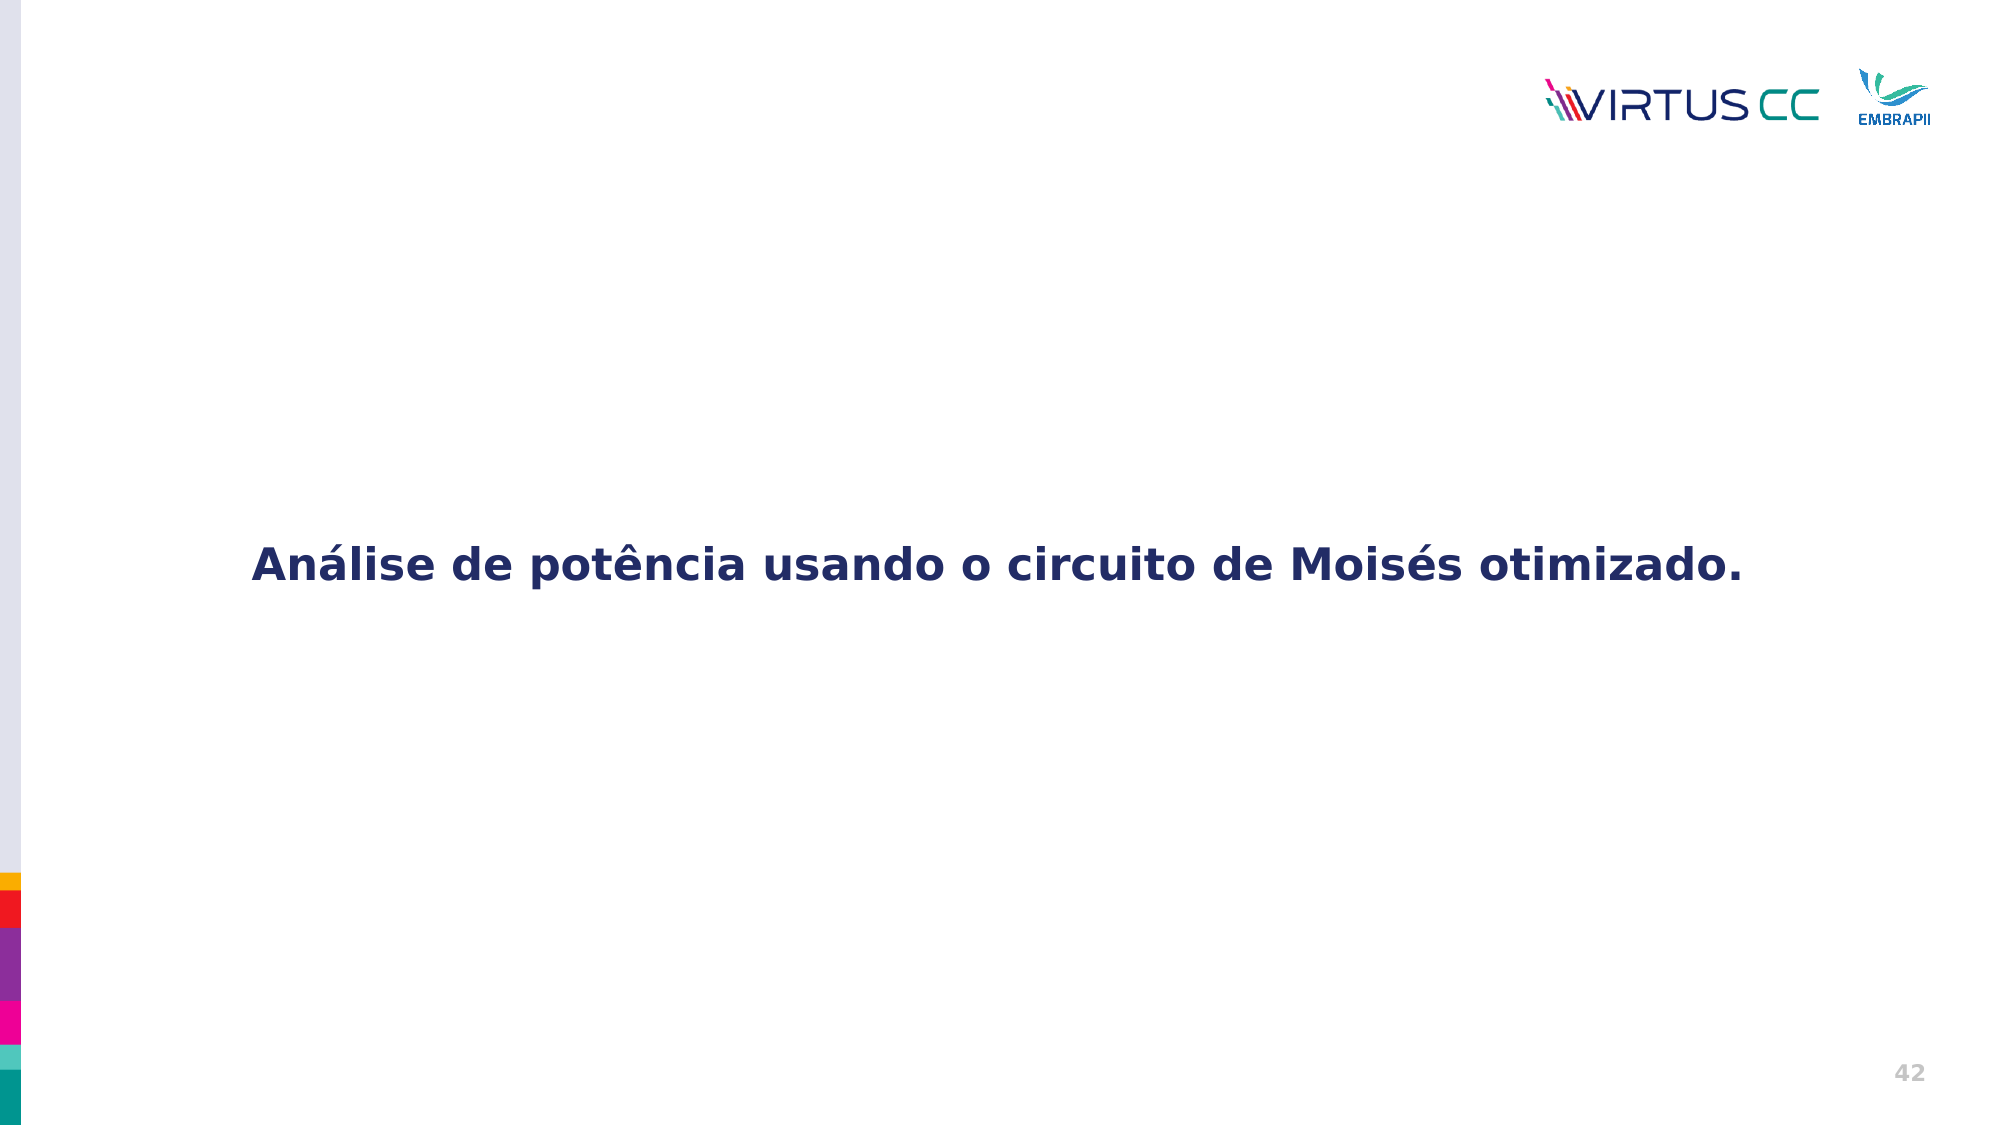

# Análise de potência usando o circuito de Moisés otimizado.
42